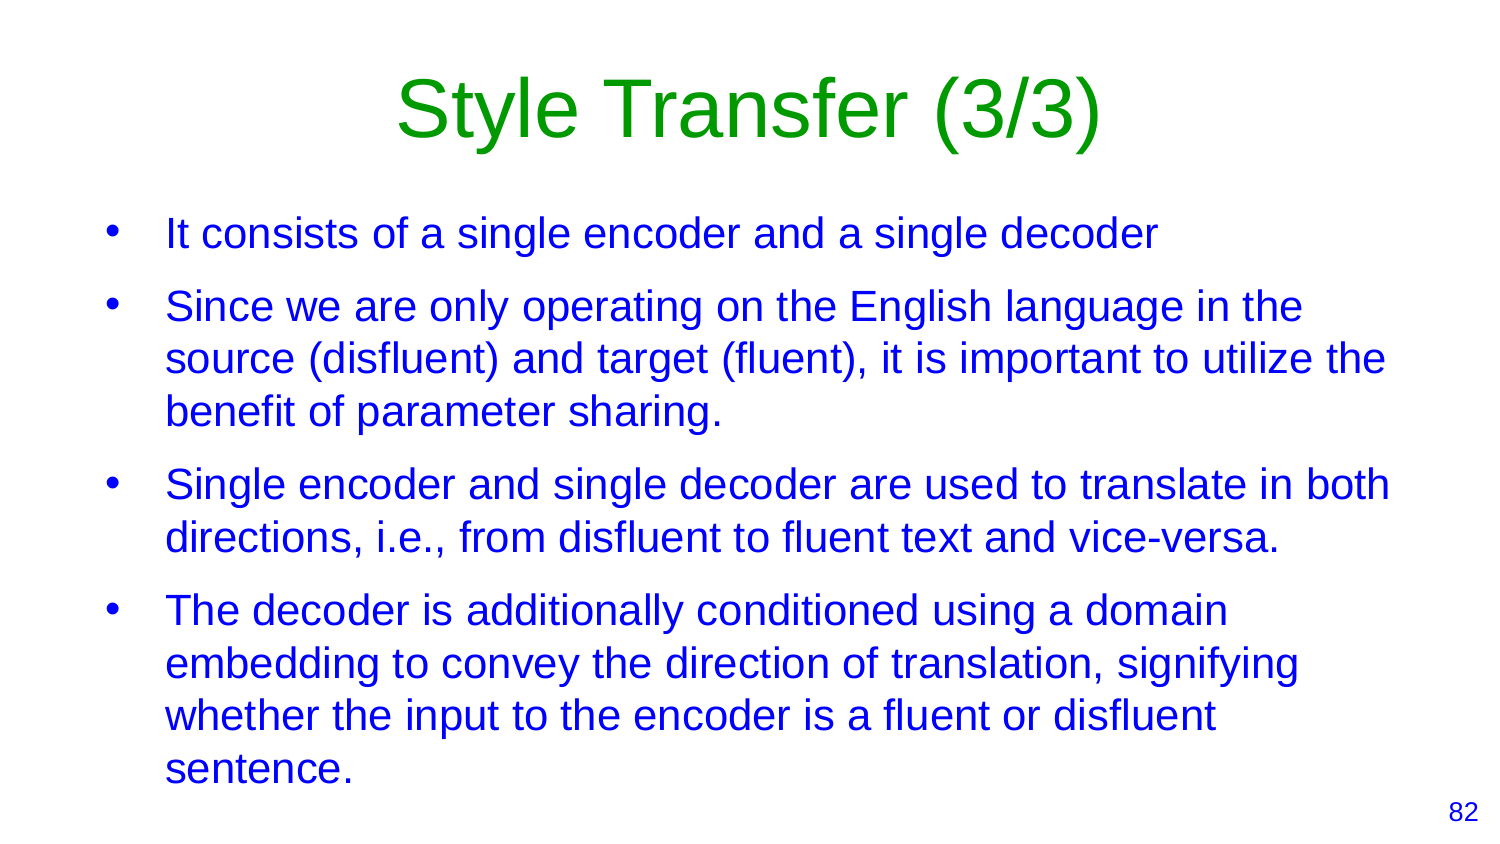

# Style Transfer (3/3)
It consists of a single encoder and a single decoder
Since we are only operating on the English language in the source (disfluent) and target (fluent), it is important to utilize the benefit of parameter sharing.
Single encoder and single decoder are used to translate in both directions, i.e., from disfluent to fluent text and vice-versa.
The decoder is additionally conditioned using a domain embedding to convey the direction of translation, signifying whether the input to the encoder is a fluent or disfluent sentence.

82